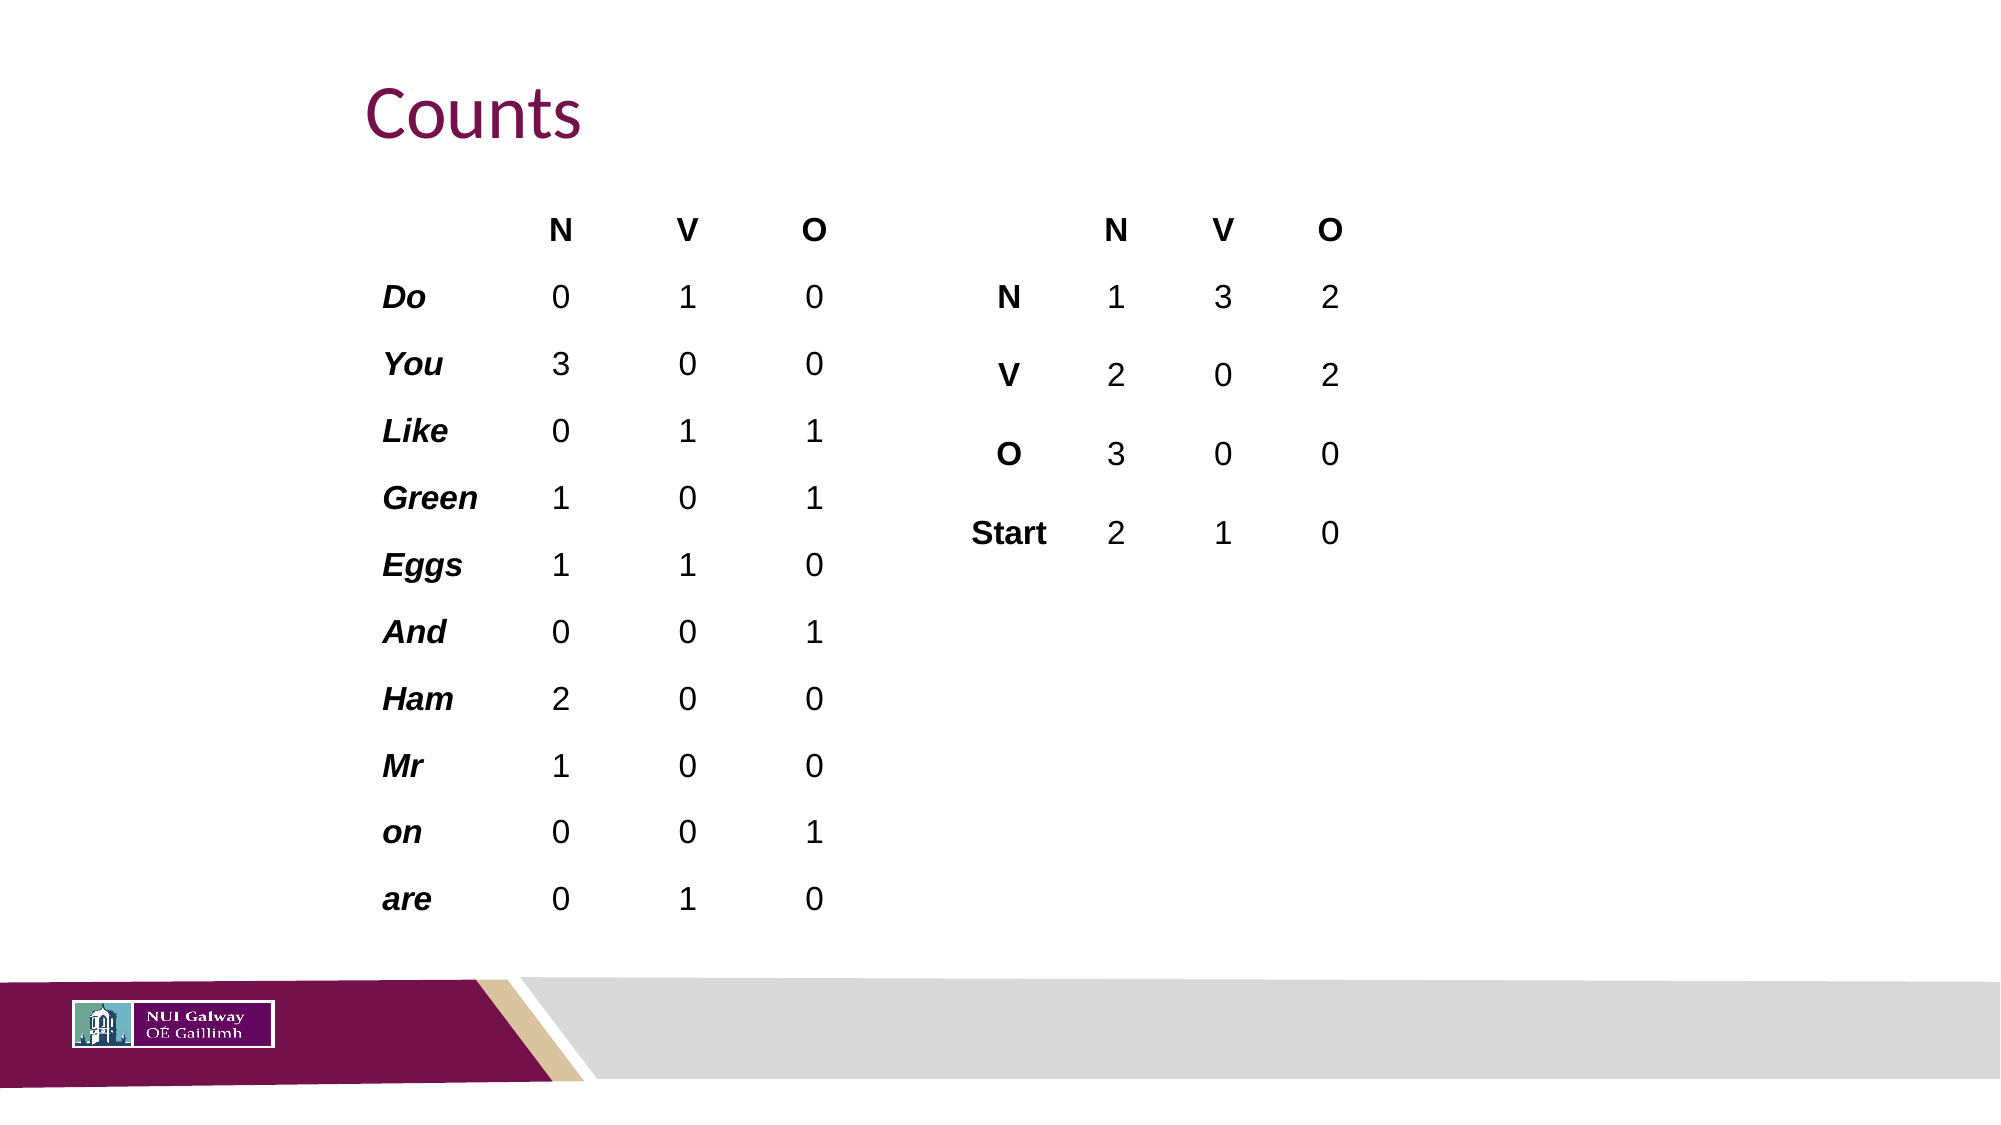

# Counts
|  | N | V | O |
| --- | --- | --- | --- |
| Do | 0 | 1 | 0 |
| You | 3 | 0 | 0 |
| Like | 0 | 1 | 1 |
| Green | 1 | 0 | 1 |
| Eggs | 1 | 1 | 0 |
| And | 0 | 0 | 1 |
| Ham | 2 | 0 | 0 |
| Mr | 1 | 0 | 0 |
| on | 0 | 0 | 1 |
| are | 0 | 1 | 0 |
|  | N | V | O |
| --- | --- | --- | --- |
| N | 1 | 3 | 2 |
| V | 2 | 0 | 2 |
| O | 3 | 0 | 0 |
| Start | 2 | 1 | 0 |